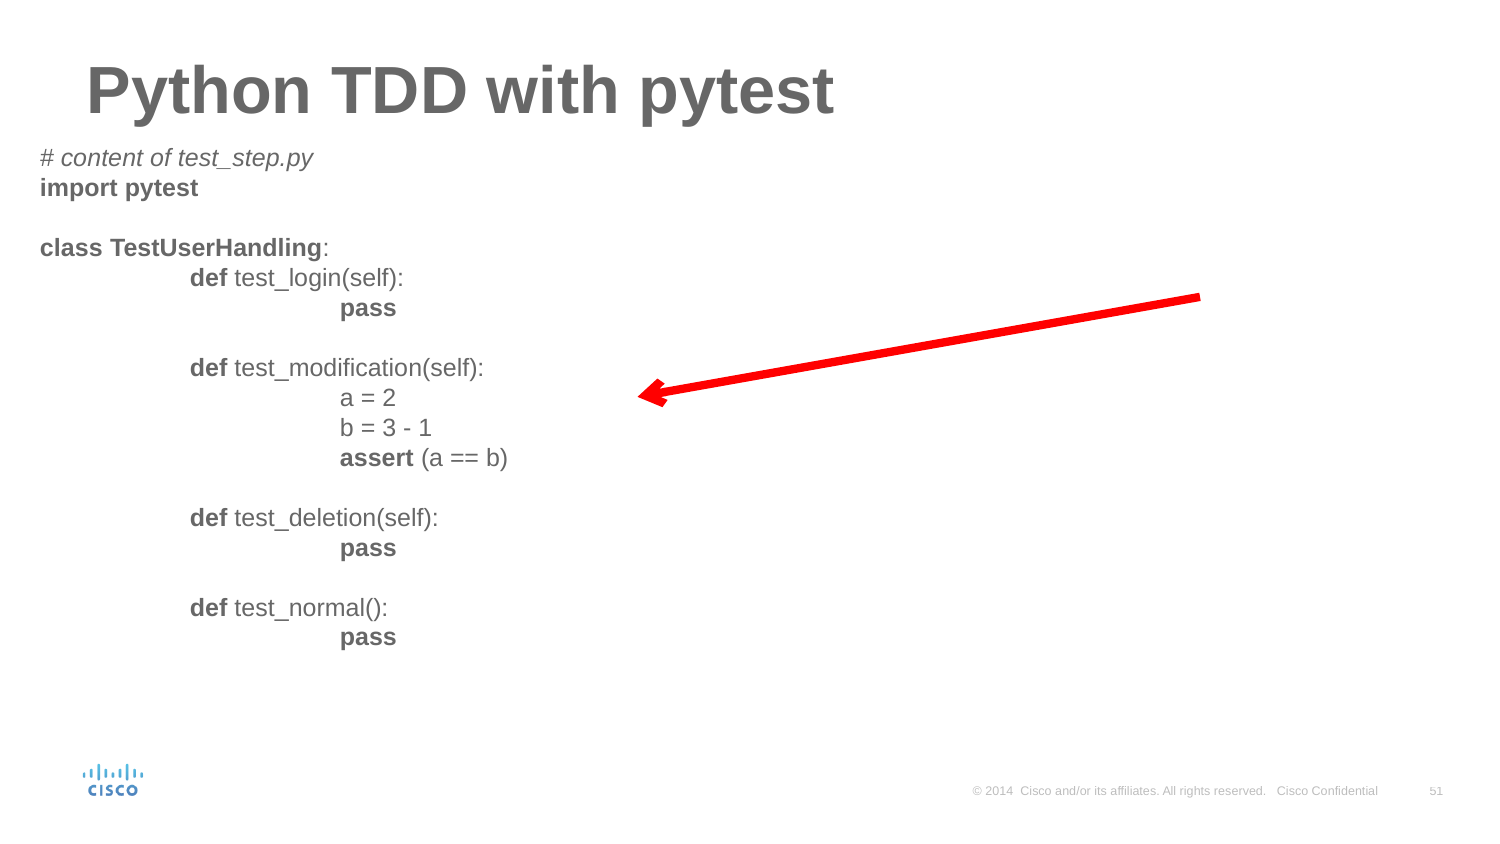

# Python TDD with pytest
# content of test_step.py
import pytest

class TestUserHandling:
	def test_login(self):
		pass

	def test_modification(self):
		a = 2
		b = 3 - 1
		assert (a == b)

	def test_deletion(self):
		pass

	def test_normal():
		pass